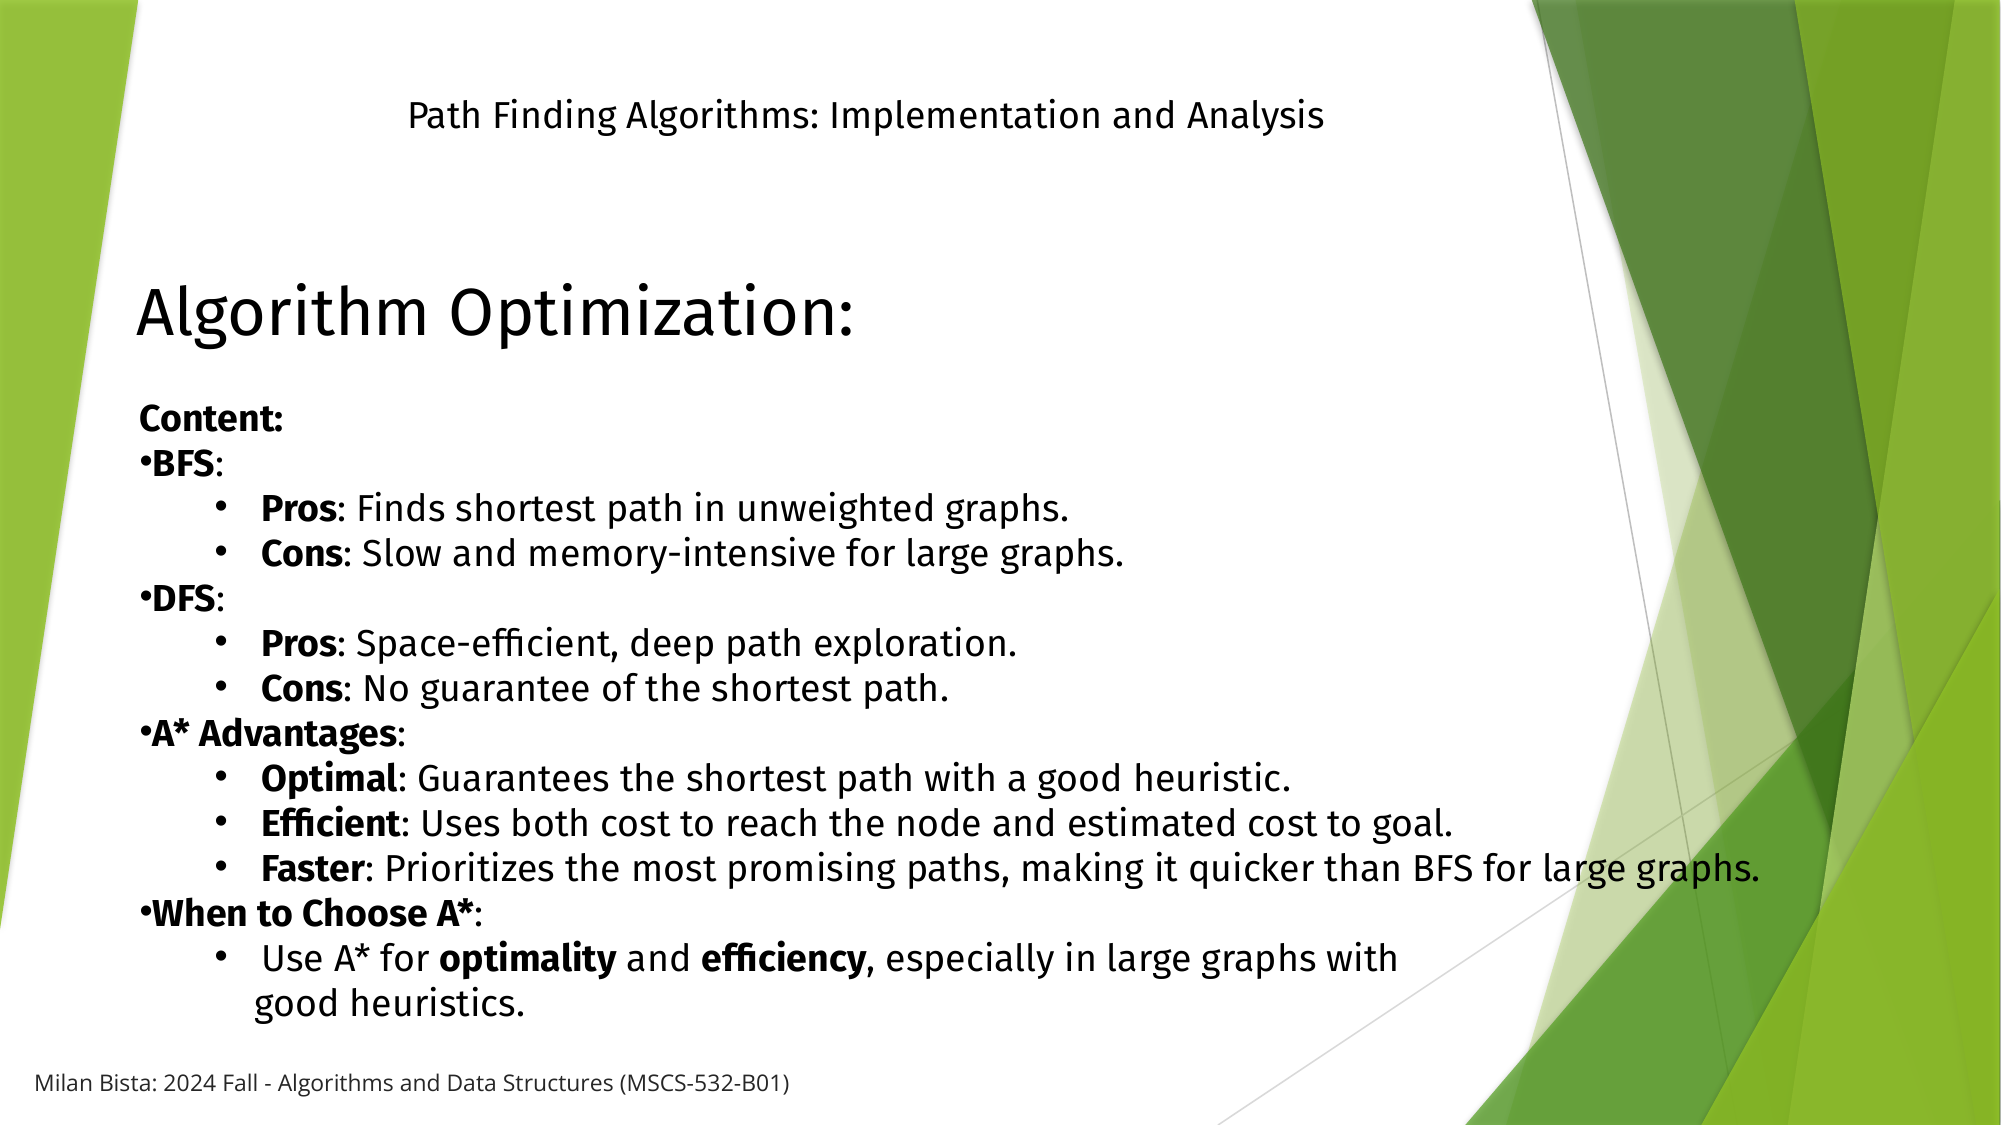

Path Finding Algorithms: Implementation and Analysis
Algorithm Optimization:
Content:
BFS:
Pros: Finds shortest path in unweighted graphs.
Cons: Slow and memory-intensive for large graphs.
DFS:
Pros: Space-efficient, deep path exploration.
Cons: No guarantee of the shortest path.
A* Advantages:
Optimal: Guarantees the shortest path with a good heuristic.
Efficient: Uses both cost to reach the node and estimated cost to goal.
Faster: Prioritizes the most promising paths, making it quicker than BFS for large graphs.
When to Choose A*:
Use A* for optimality and efficiency, especially in large graphs with
    good heuristics.

Milan Bista: 2024 Fall - Algorithms and Data Structures (MSCS-532-B01)